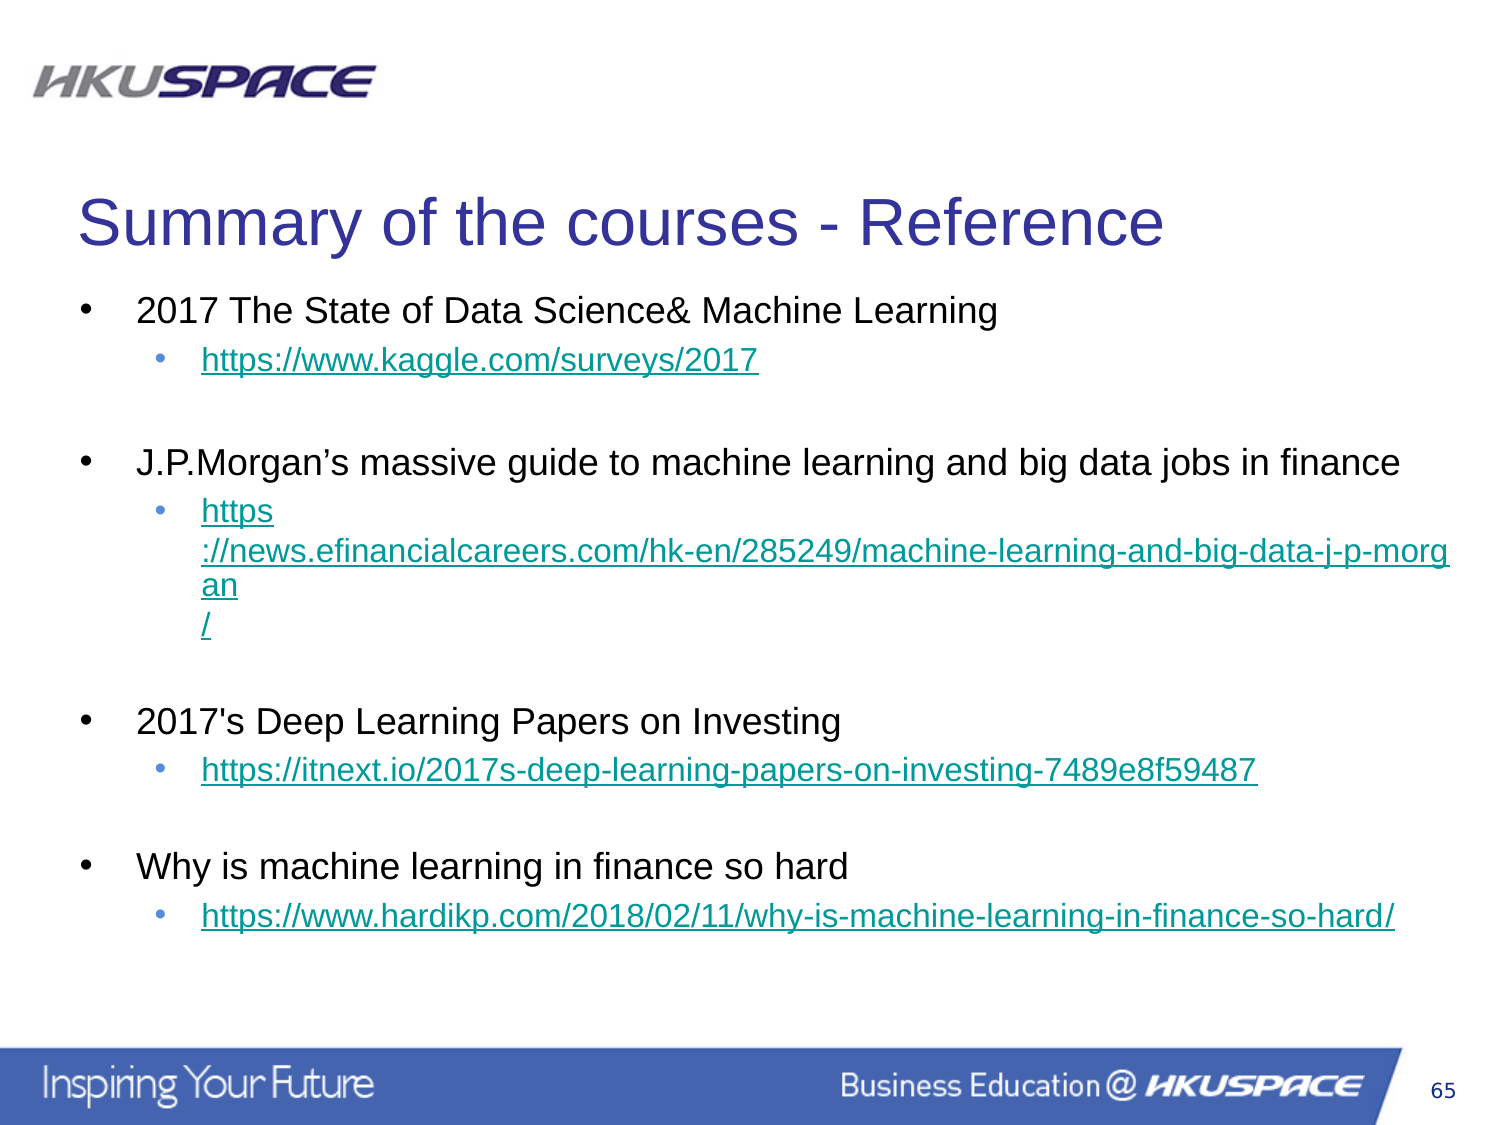

Summary of the courses - Reference
2017 The State of Data Science& Machine Learning
https://www.kaggle.com/surveys/2017

J.P.Morgan’s massive guide to machine learning and big data jobs in finance
https://news.efinancialcareers.com/hk-en/285249/machine-learning-and-big-data-j-p-morgan/

2017's Deep Learning Papers on Investing
https://itnext.io/2017s-deep-learning-papers-on-investing-7489e8f59487

Why is machine learning in finance so hard
https://www.hardikp.com/2018/02/11/why-is-machine-learning-in-finance-so-hard/

65